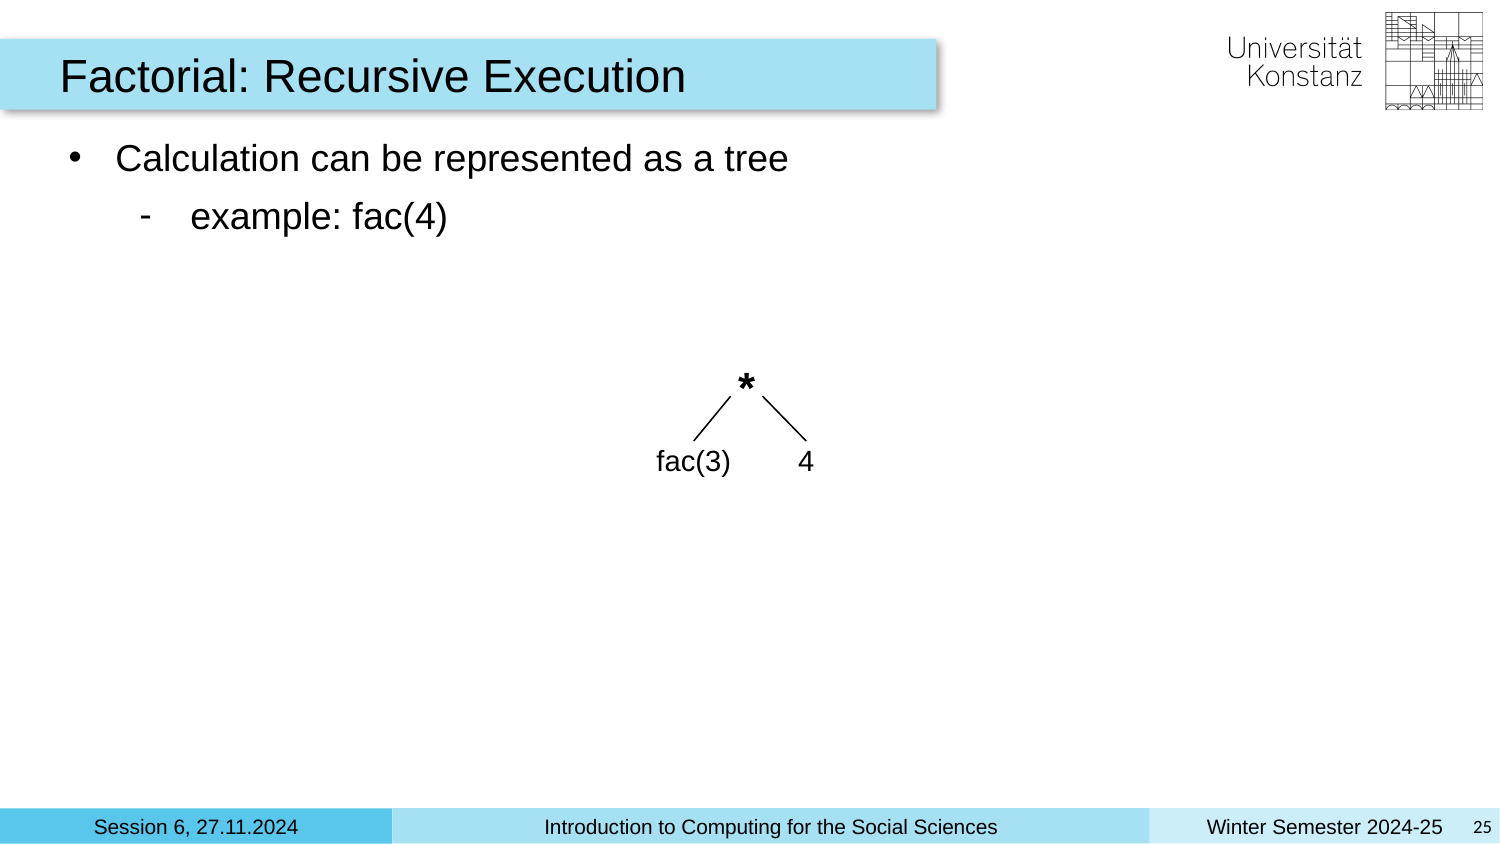

Factorial: Recursive Execution
Calculation can be represented as a tree
example: fac(4)

*
fac(3)
4